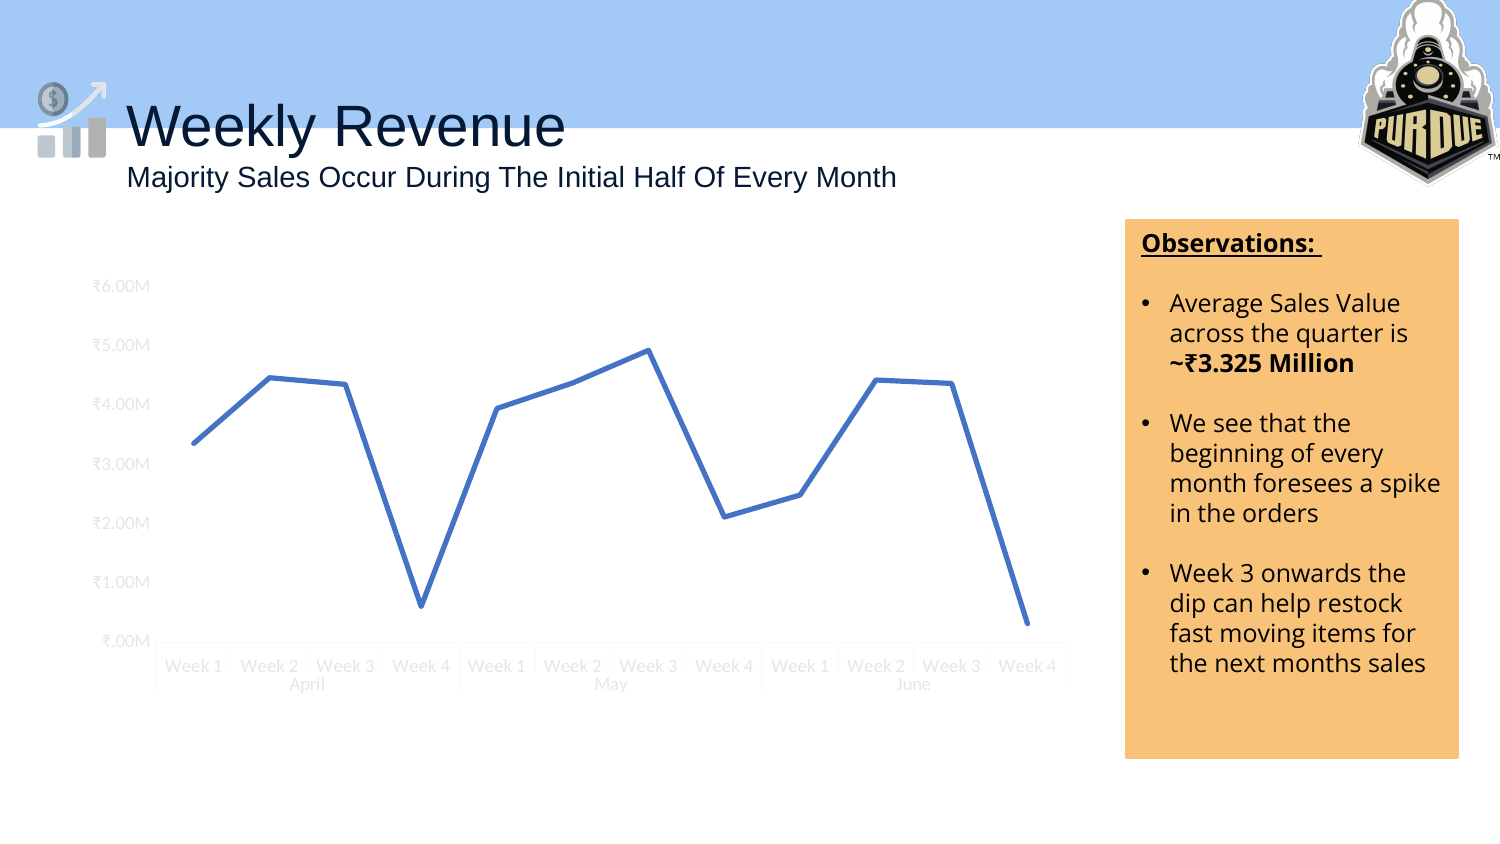

# Weekly Revenue Majority Sales Occur During The Initial Half Of Every Month

Observations:

Average Sales Value across the quarter is ~₹3.325 Million

We see that the beginning of every month foresees a spike in the orders

Week 3 onwards the dip can help restock fast moving items for the next months sales

### Chart

| Category | Revenue |
|---|---|
| Week 1 | 3369001.0 |
| Week 2 | 4477907.0 |
| Week 3 | 4365104.0 |
| Week 4 | 617348.0 |
| Week 1 | 3958821.0 |
| Week 2 | 4390414.0 |
| Week 3 | 4939555.0 |
| Week 4 | 2125619.0 |
| Week 1 | 2498226.0 |
| Week 2 | 4438984.0 |
| Week 3 | 4381335.0 |
| Week 4 | 328660.0 |